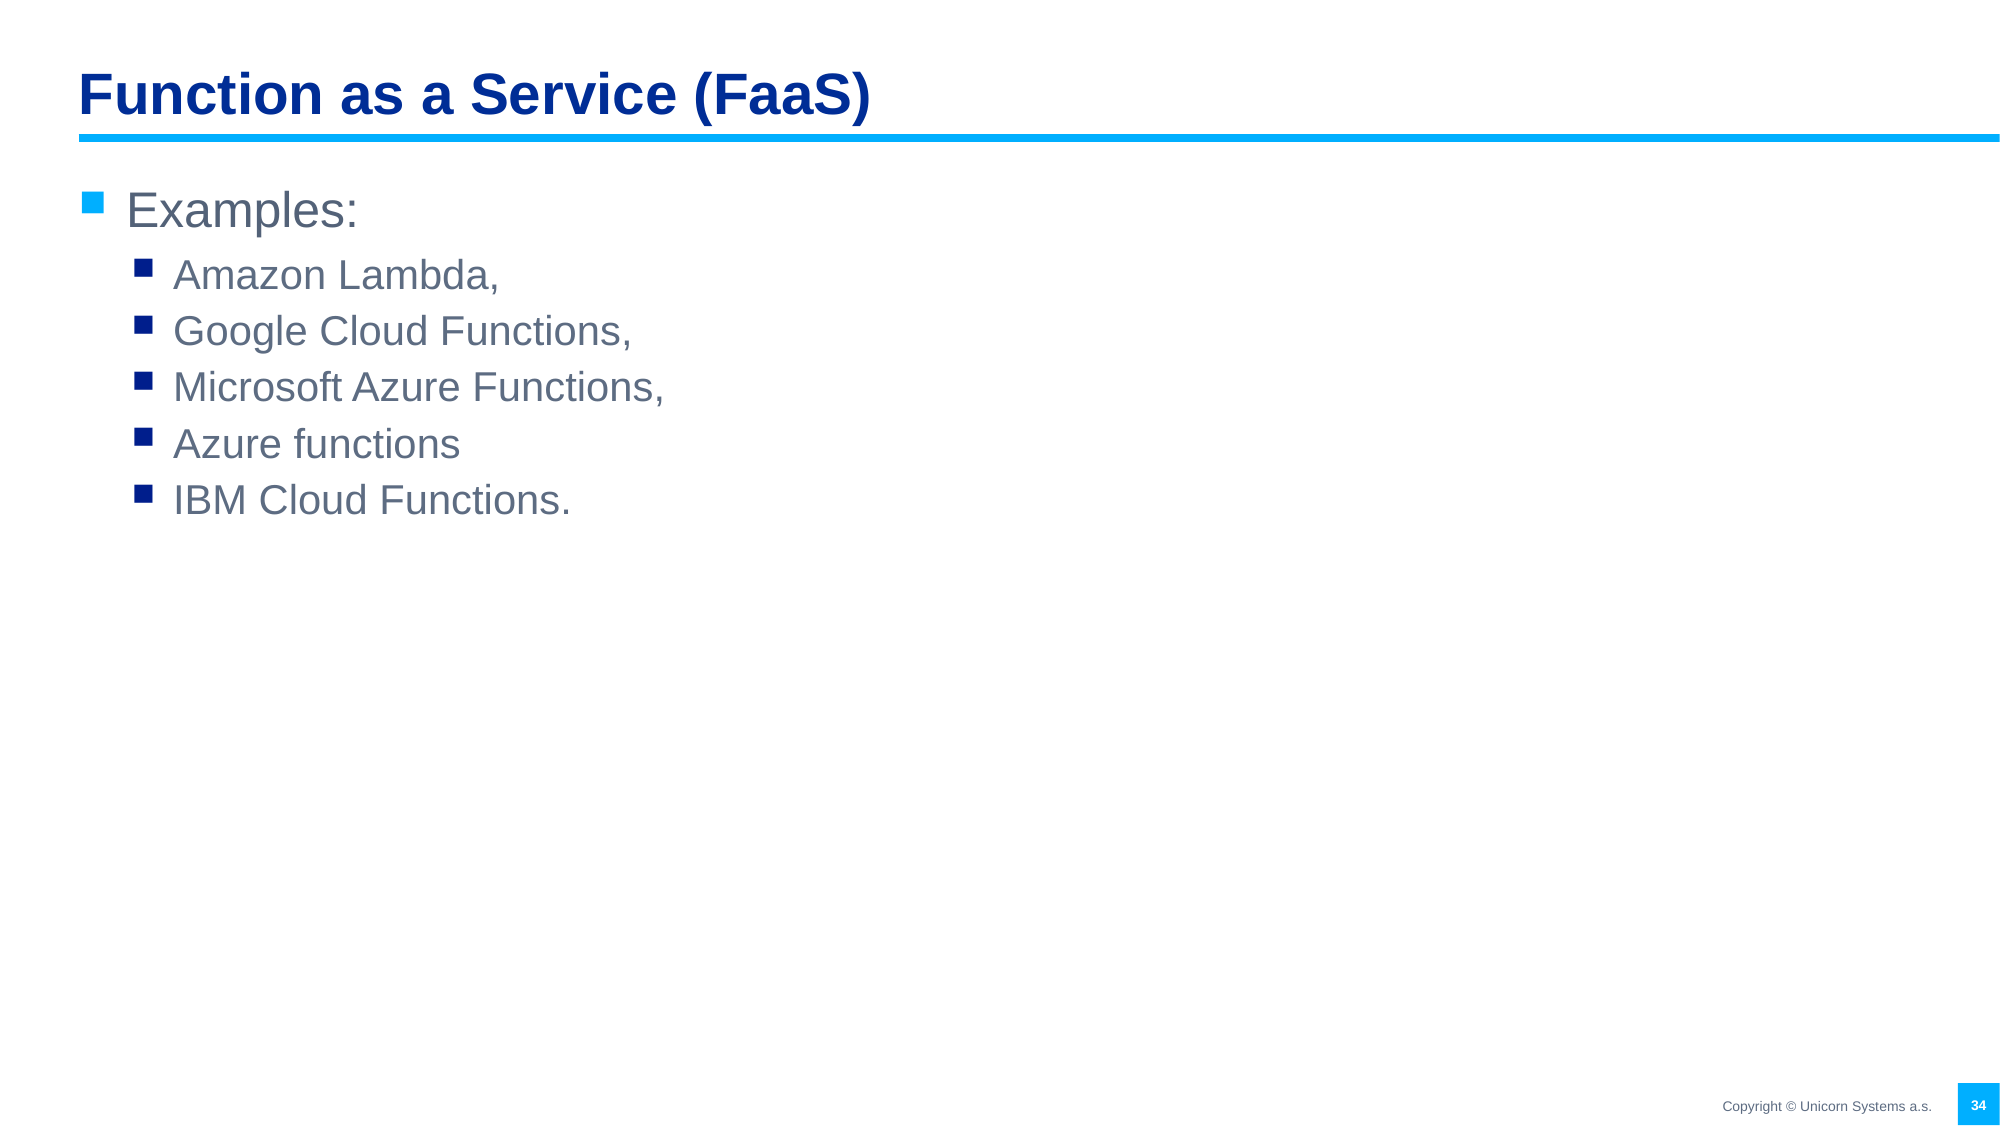

# Function as a Service (FaaS)
Examples:
Amazon Lambda,
Google Cloud Functions,
Microsoft Azure Functions,
Azure functions
IBM Cloud Functions.
34
Copyright © Unicorn Systems a.s.